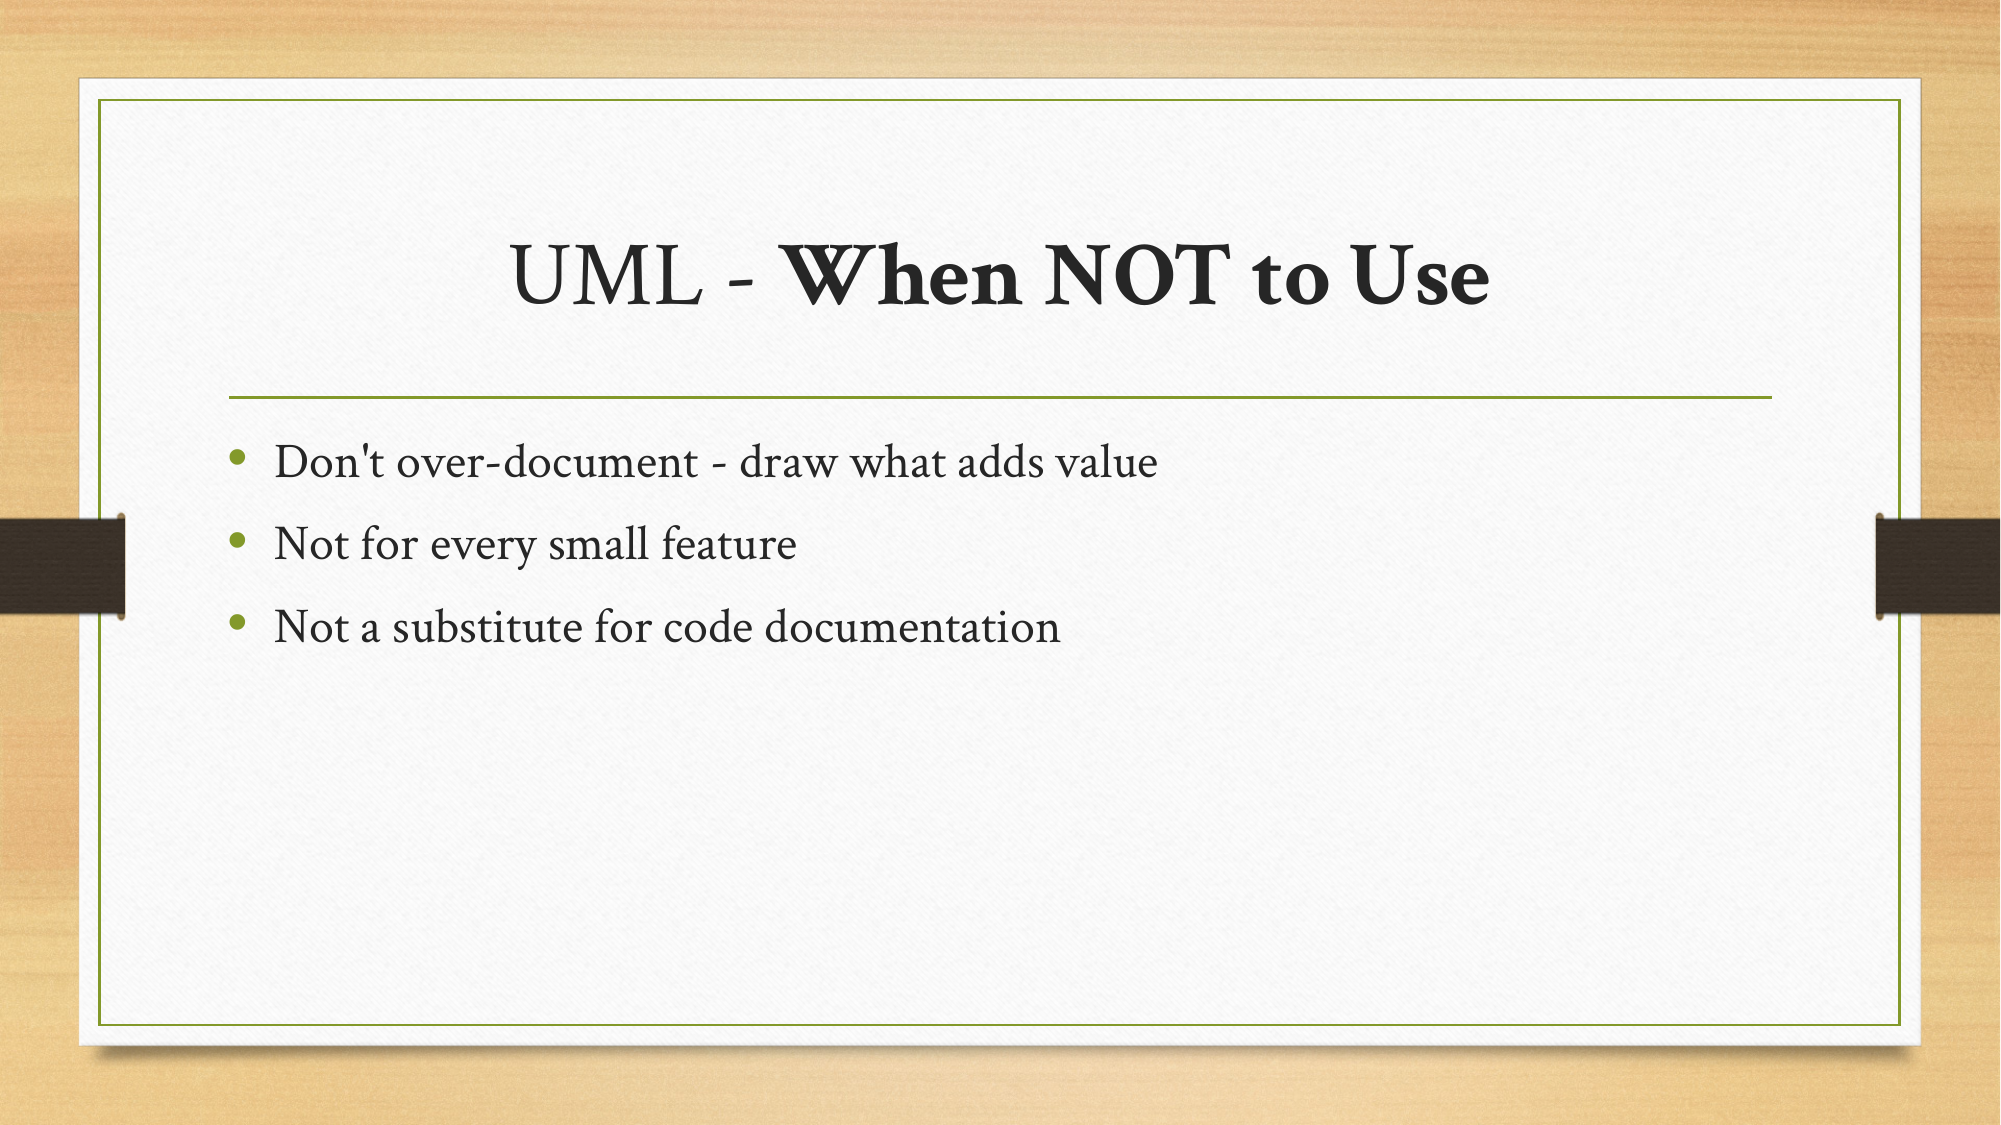

# UML - When NOT to Use
Don't over-document - draw what adds value
Not for every small feature
Not a substitute for code documentation